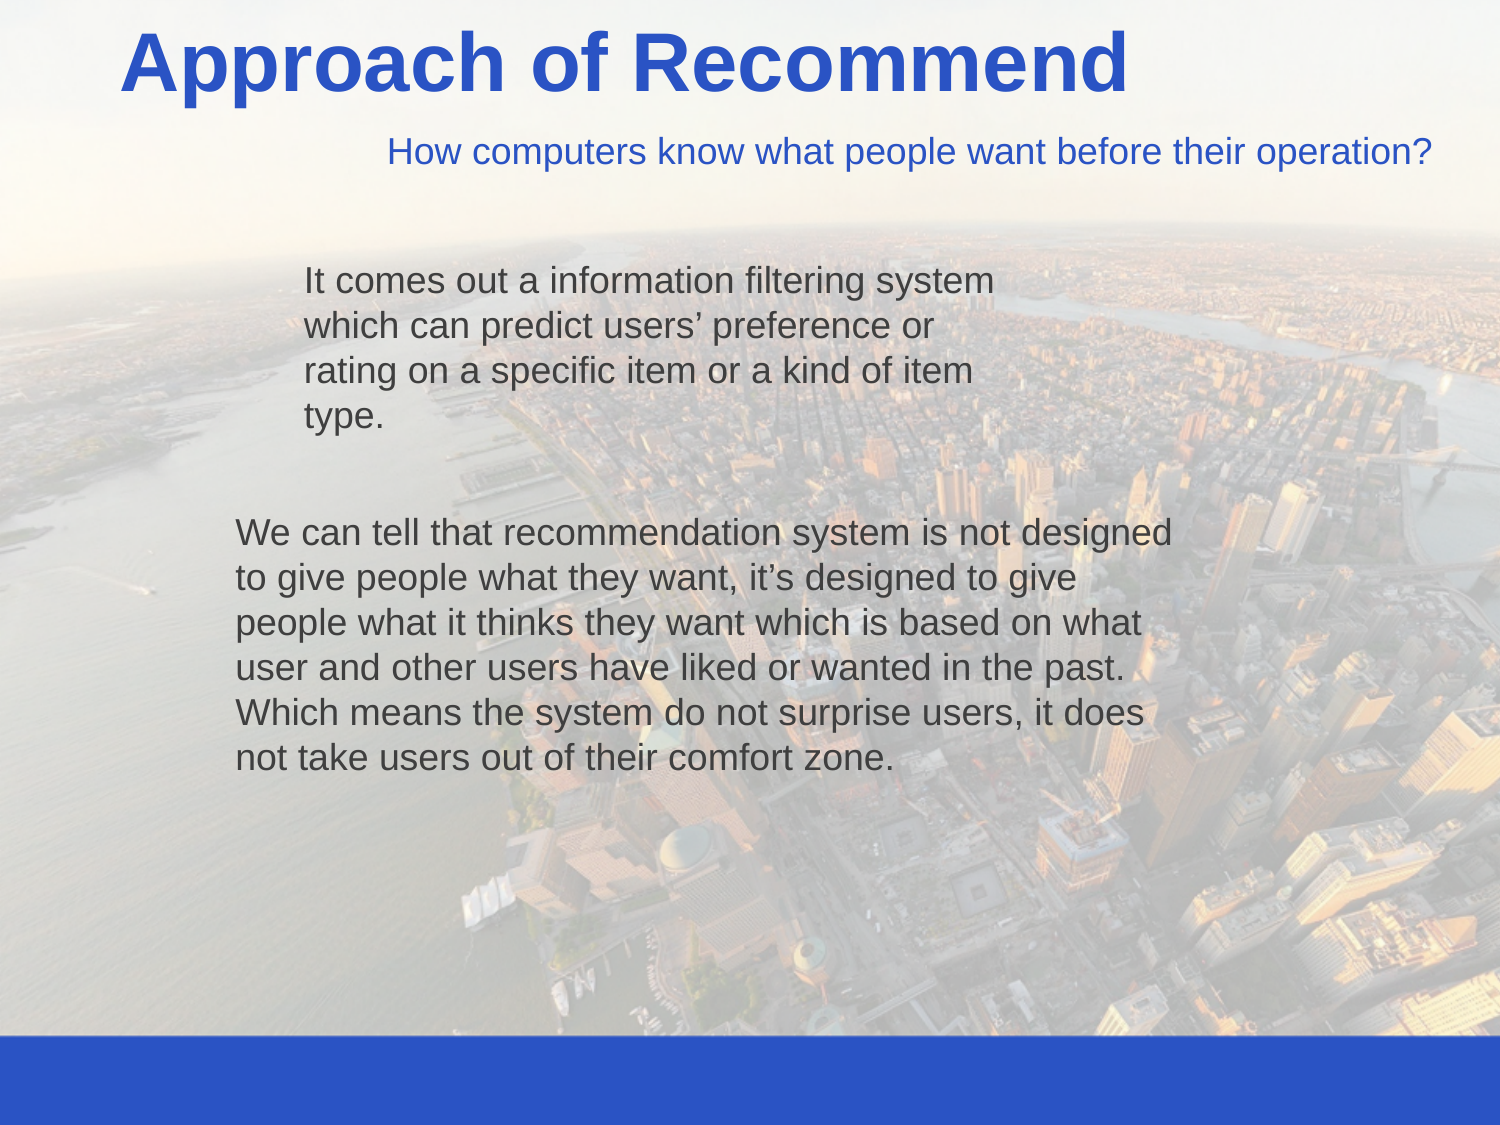

Approach of Recommend
How computers know what people want before their operation?
It comes out a information filtering system which can predict users’ preference or rating on a specific item or a kind of item type.
We can tell that recommendation system is not designed to give people what they want, it’s designed to give people what it thinks they want which is based on what user and other users have liked or wanted in the past. Which means the system do not surprise users, it does not take users out of their comfort zone.